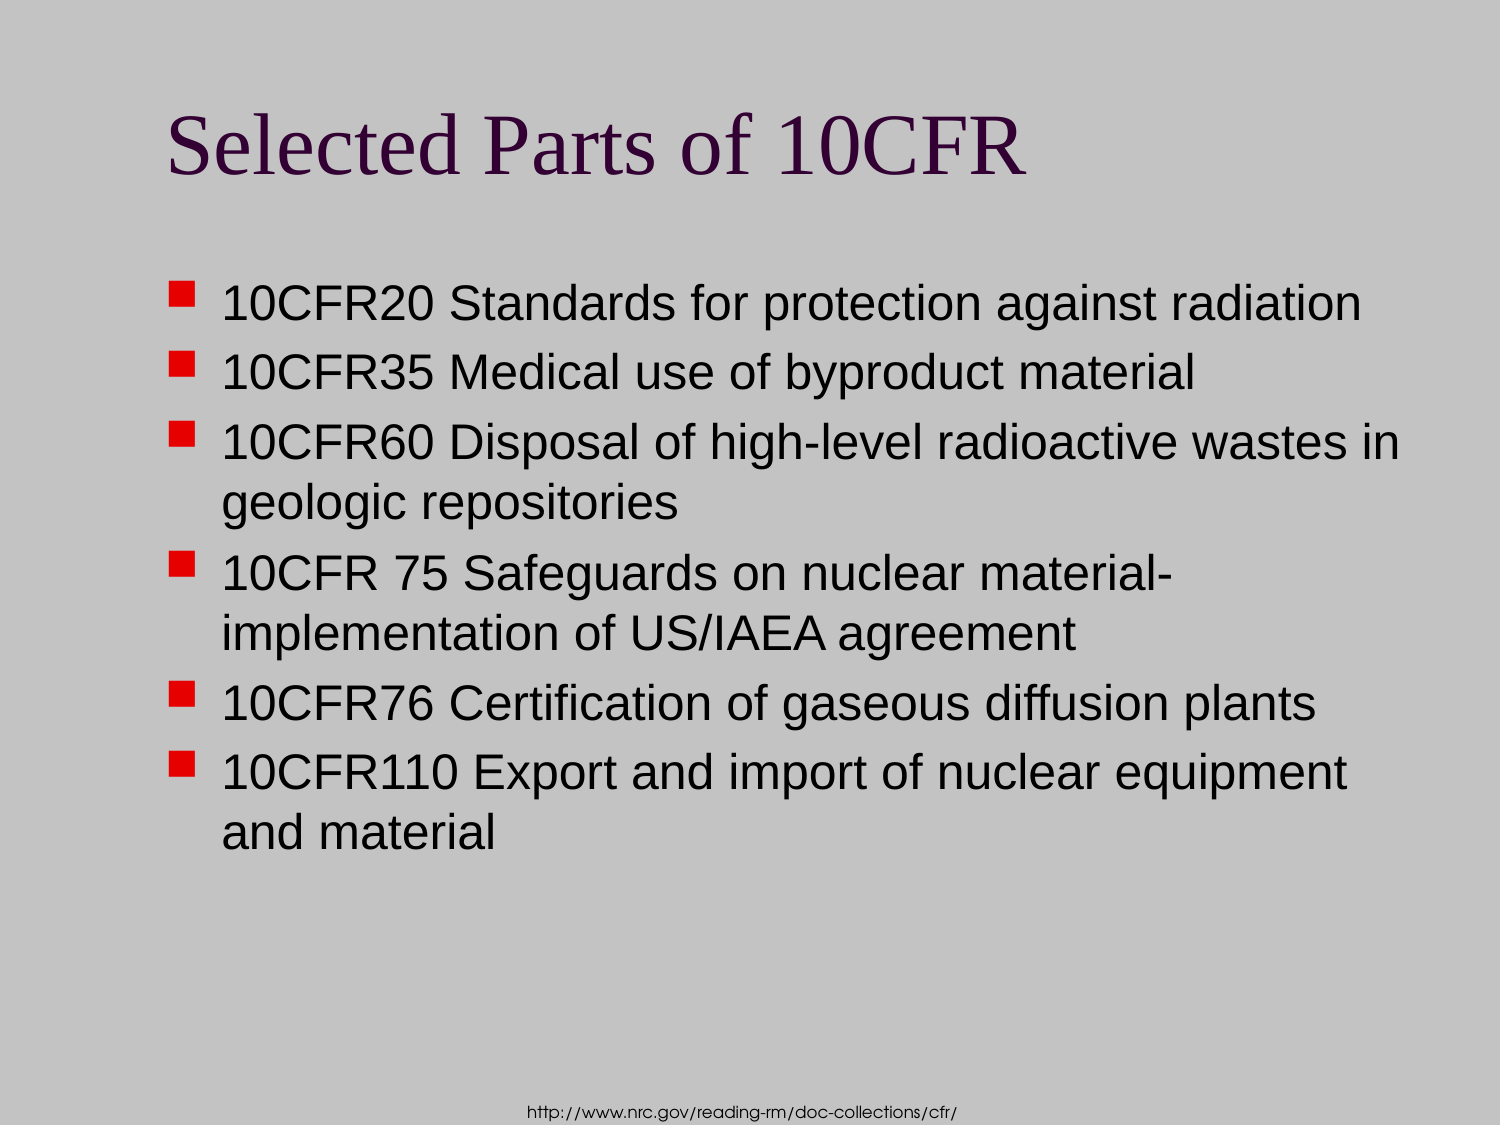

# Selected Parts of 10CFR
10CFR20 Standards for protection against radiation
10CFR35 Medical use of byproduct material
10CFR60 Disposal of high-level radioactive wastes in geologic repositories
10CFR 75 Safeguards on nuclear material-implementation of US/IAEA agreement
10CFR76 Certification of gaseous diffusion plants
10CFR110 Export and import of nuclear equipment and material
http://www.nrc.gov/reading-rm/doc-collections/cfr/